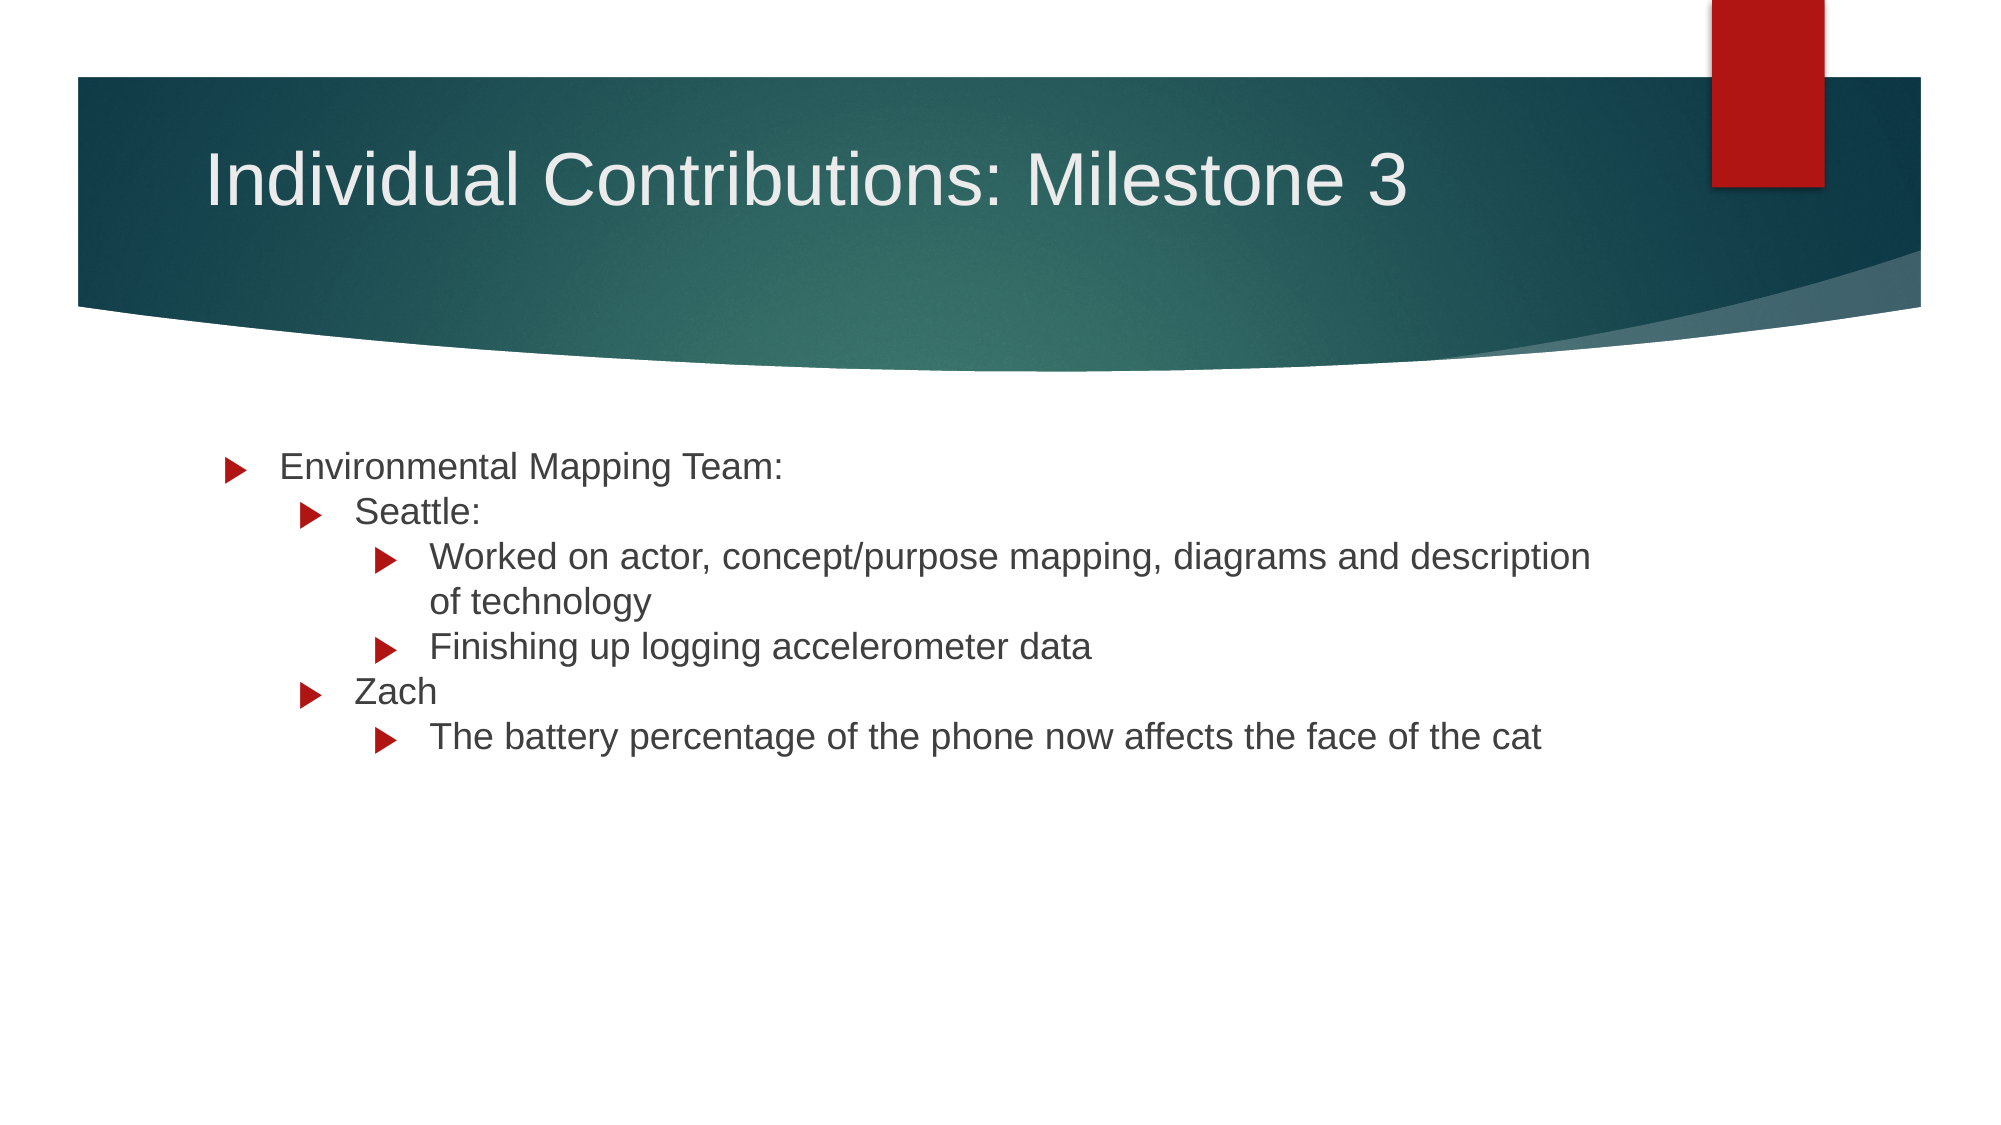

# Individual Contributions: Milestone 3

Environmental Mapping Team:
Seattle:
Worked on actor, concept/purpose mapping, diagrams and description of technology
Finishing up logging accelerometer data
Zach
The battery percentage of the phone now affects the face of the cat